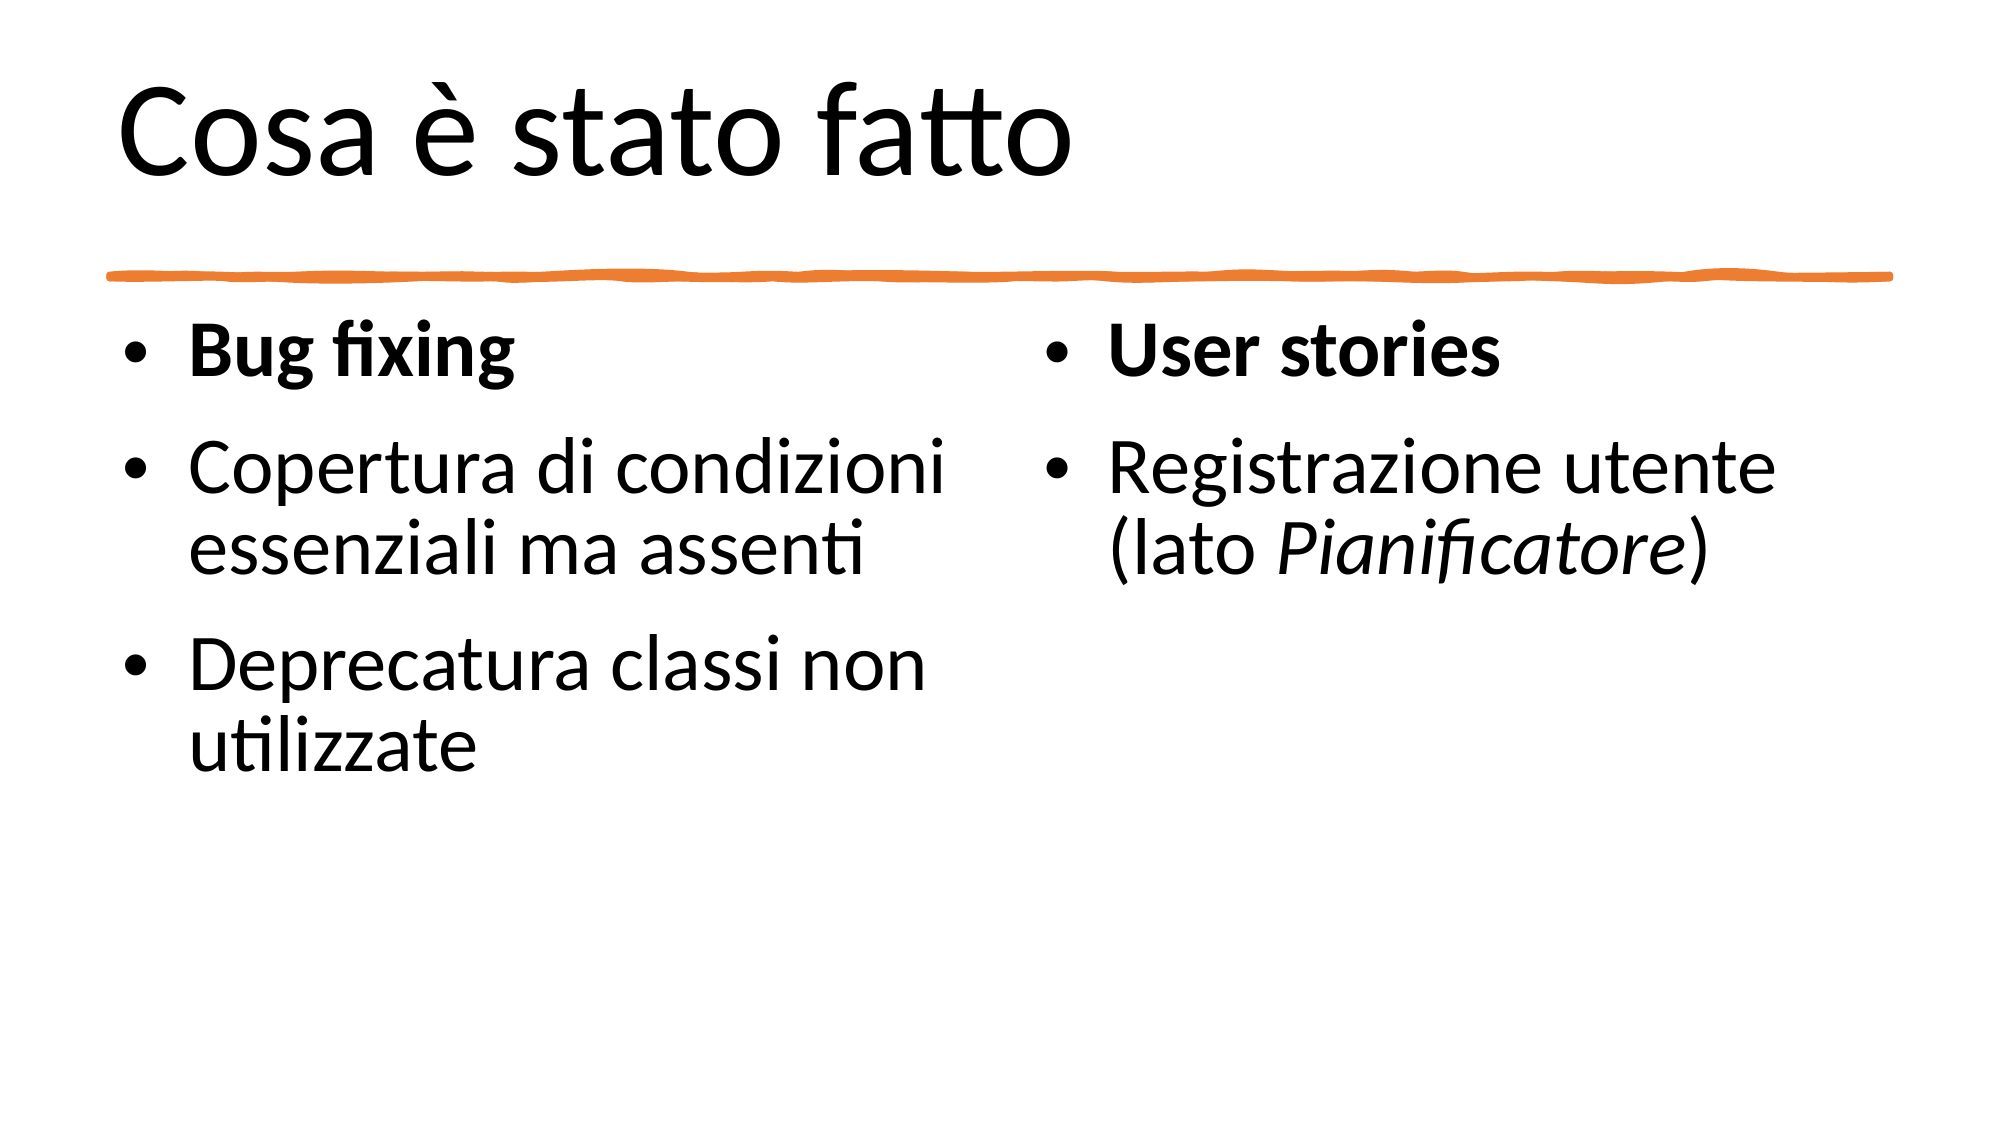

Cosa è stato fatto

Bug fixing
Copertura di condizioni essenziali ma assenti
Deprecatura classi non utilizzate

User stories
Registrazione utente (lato Pianificatore)